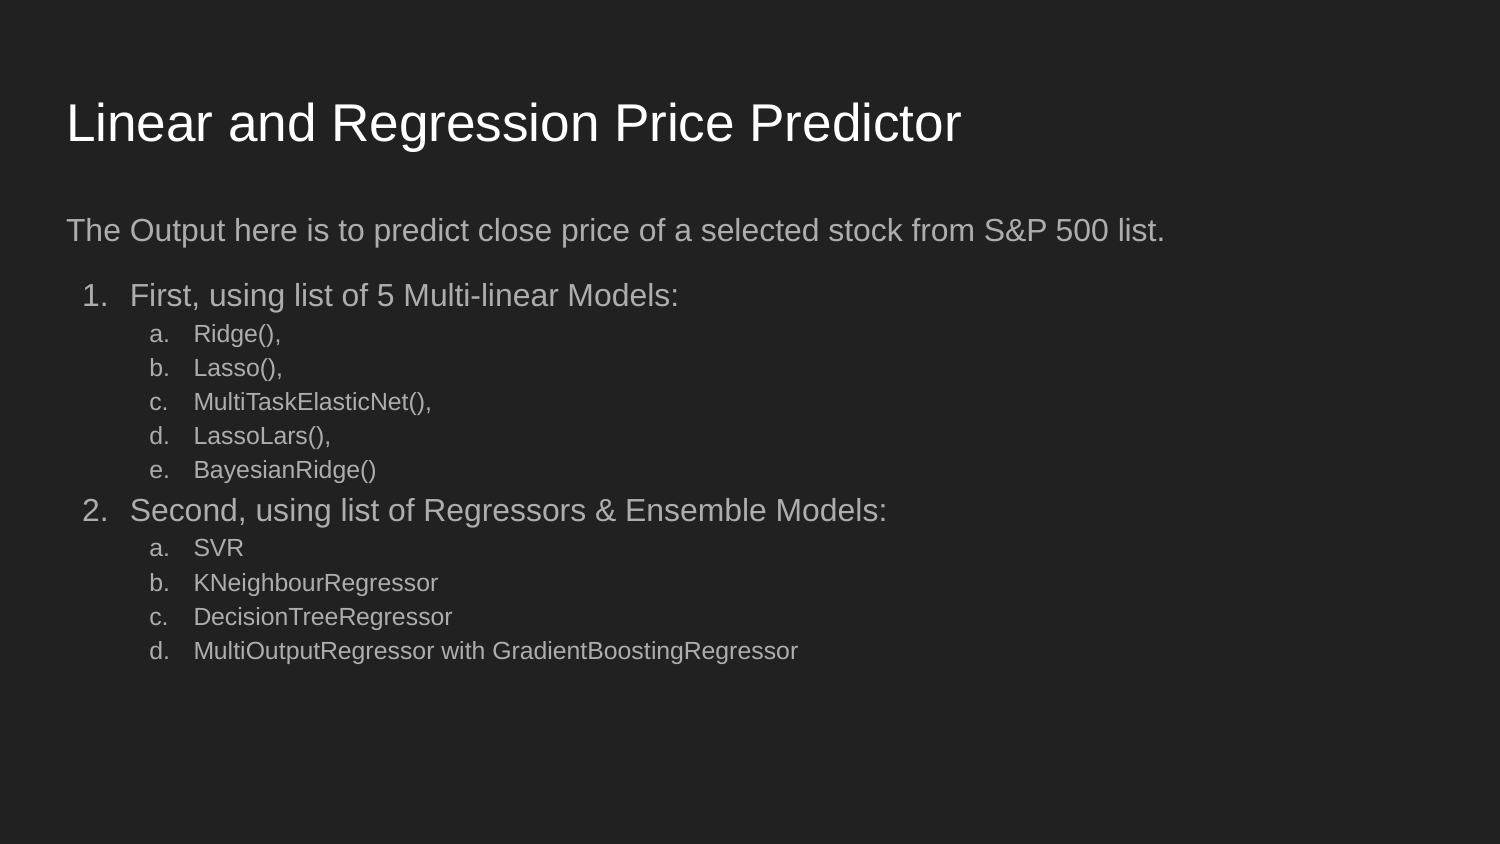

# Linear and Regression Price Predictor
The Output here is to predict close price of a selected stock from S&P 500 list.
First, using list of 5 Multi-linear Models:
Ridge(),
Lasso(),
MultiTaskElasticNet(),
LassoLars(),
BayesianRidge()
Second, using list of Regressors & Ensemble Models:
SVR
KNeighbourRegressor
DecisionTreeRegressor
MultiOutputRegressor with GradientBoostingRegressor